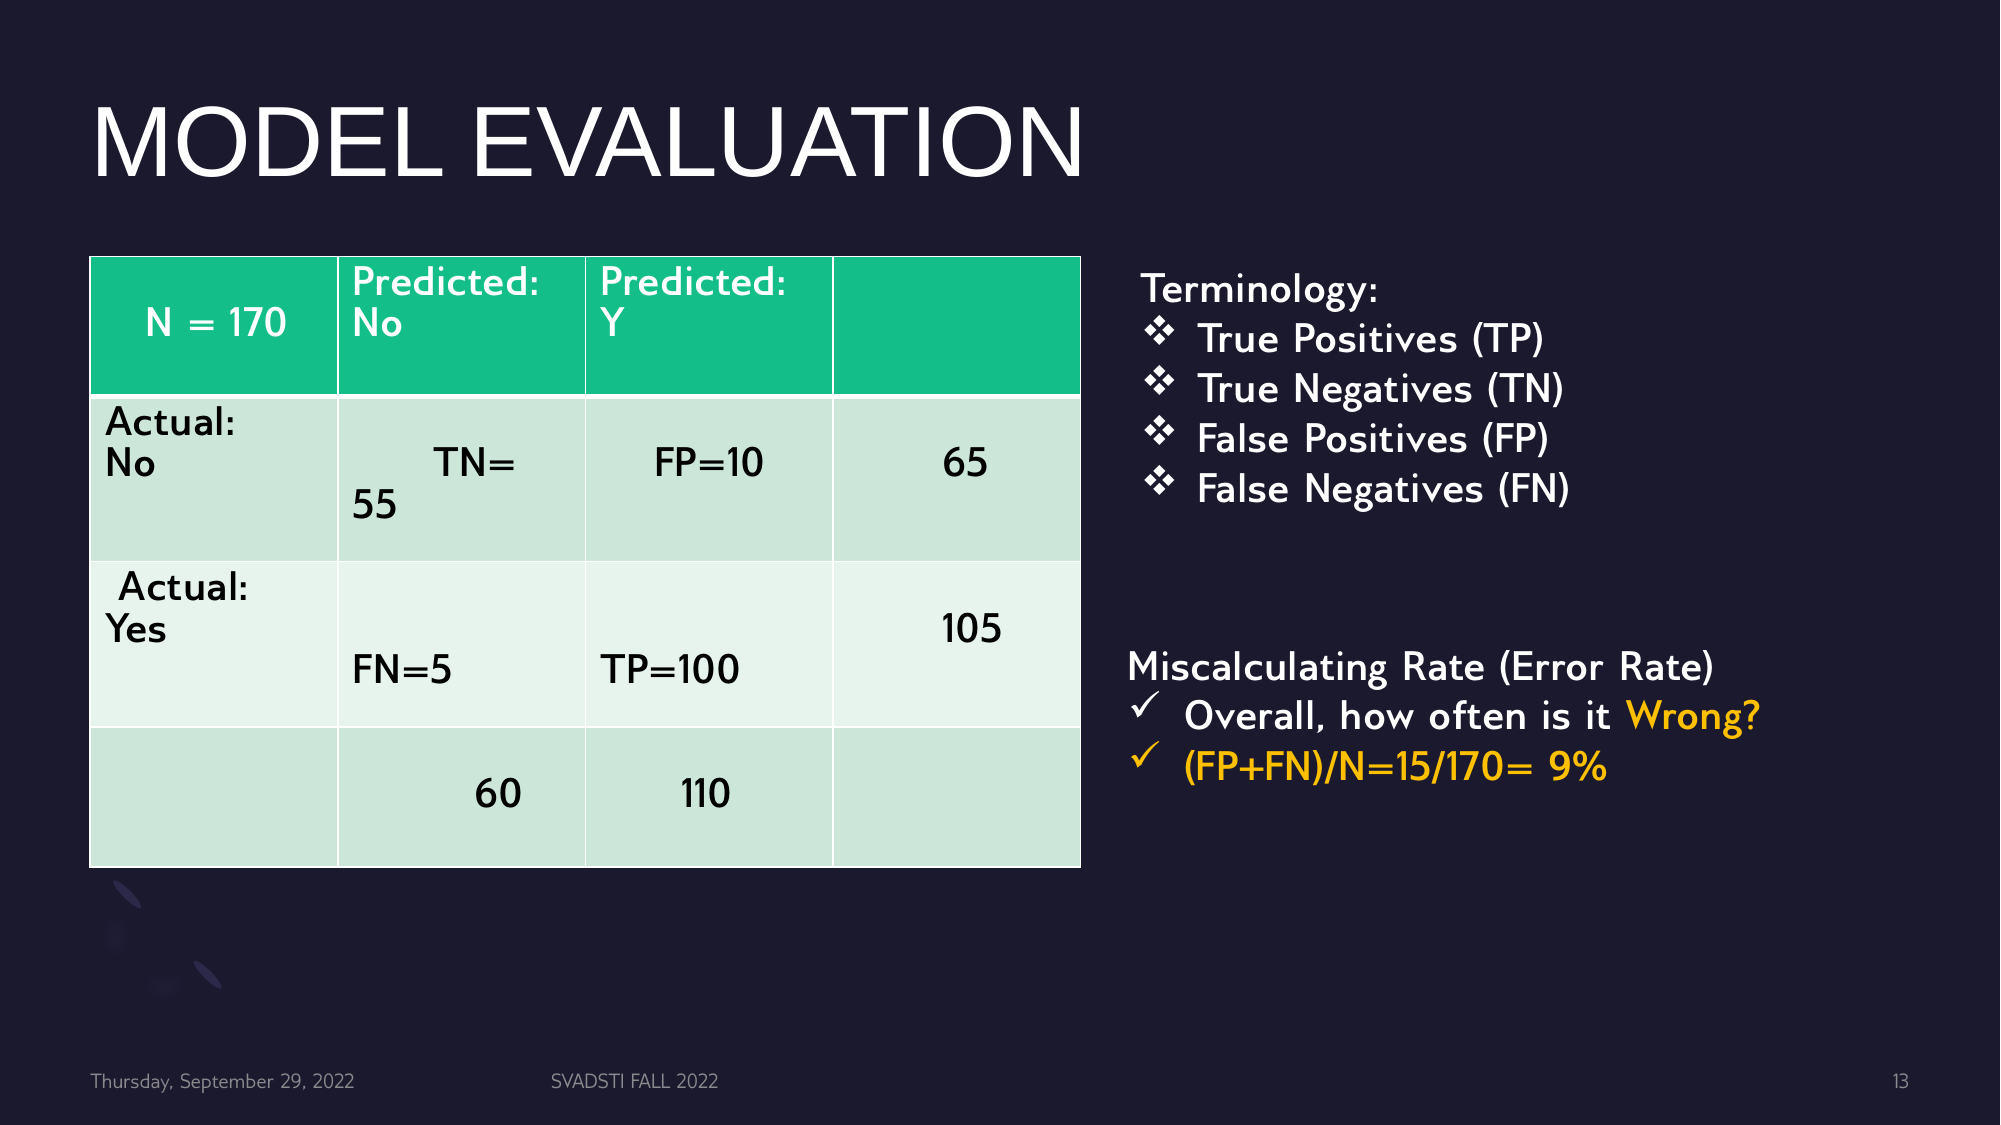

# MODEL EVALUATION
Terminology:
True Positives (TP)
True Negatives (TN)
False Positives (FP)
False Negatives (FN)
| N = 170 | Predicted: No | Predicted: Y |  |
| --- | --- | --- | --- |
| Actual: No | TN= 55 | FP=10 | 65 |
| Actual: Yes | FN=5 | TP=100 | 105 |
|  | 60 | 110 |  |
Miscalculating Rate (Error Rate)
Overall, how often is it Wrong?
(FP+FN)/N=15/170= 9%
Thursday, September 29, 2022
SVADSTI FALL 2022
13